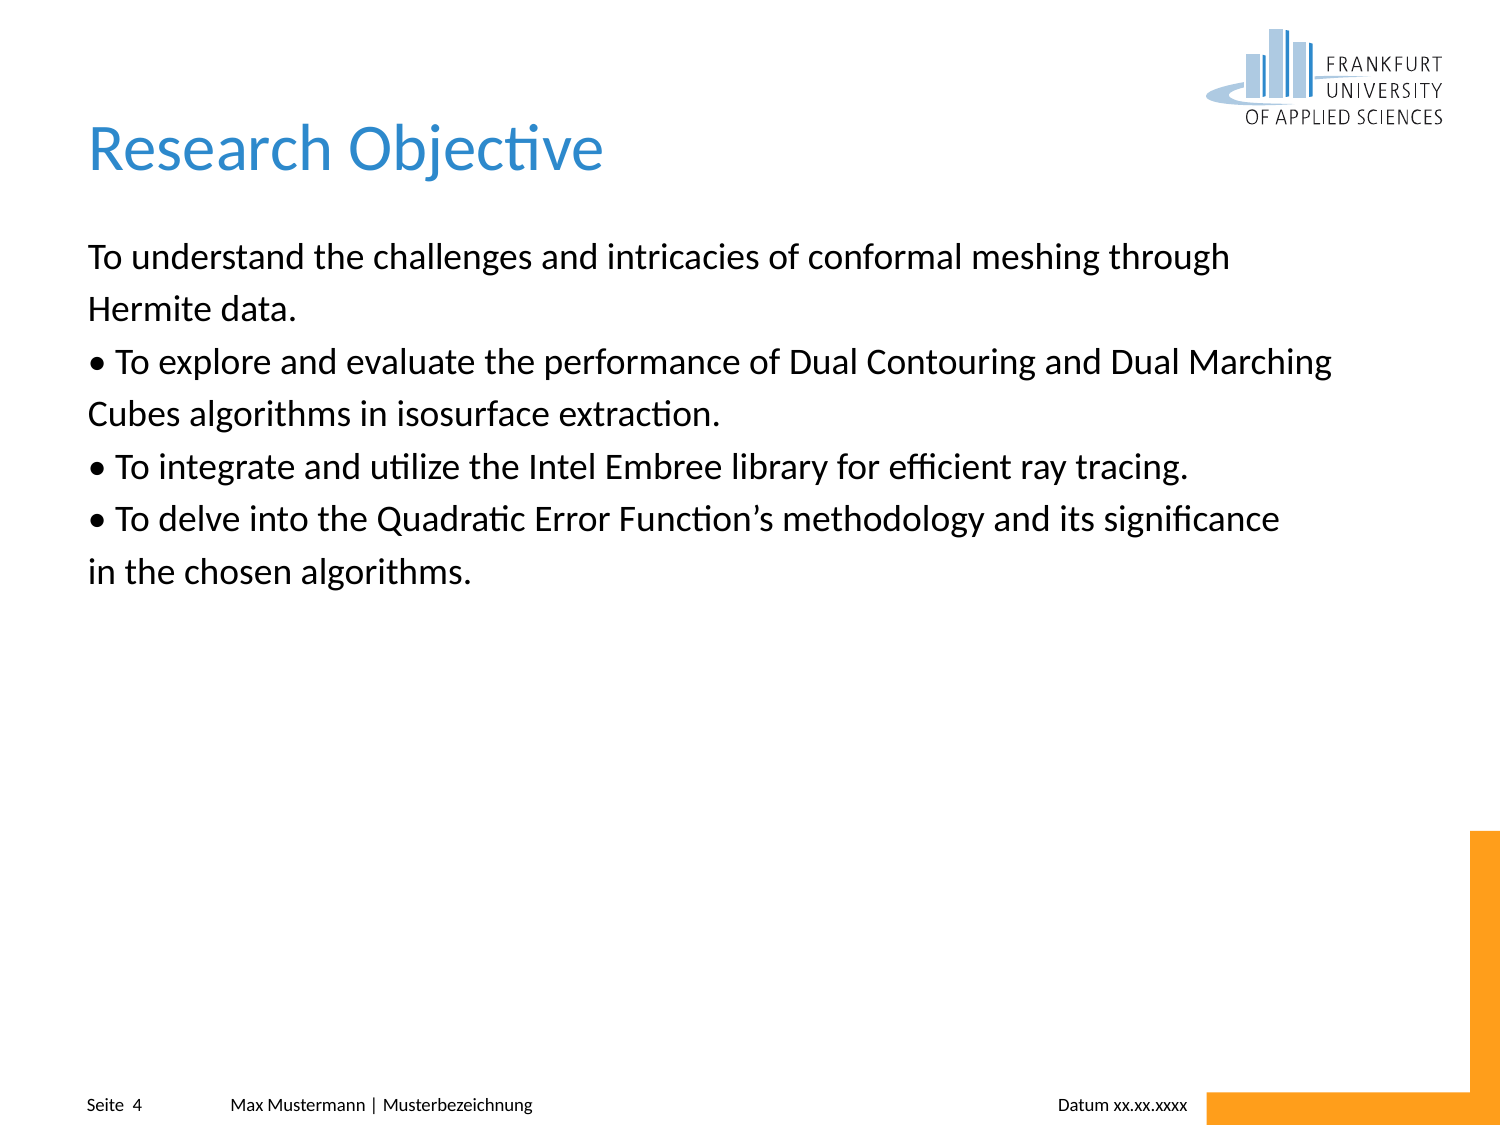

# Research Objective
To understand the challenges and intricacies of conformal meshing through
Hermite data.
• To explore and evaluate the performance of Dual Contouring and Dual Marching
Cubes algorithms in isosurface extraction.
• To integrate and utilize the Intel Embree library for efficient ray tracing.
• To delve into the Quadratic Error Function’s methodology and its significance
in the chosen algorithms.

Max Mustermann | Musterbezeichnung
Datum xx.xx.xxxx
Seite  4